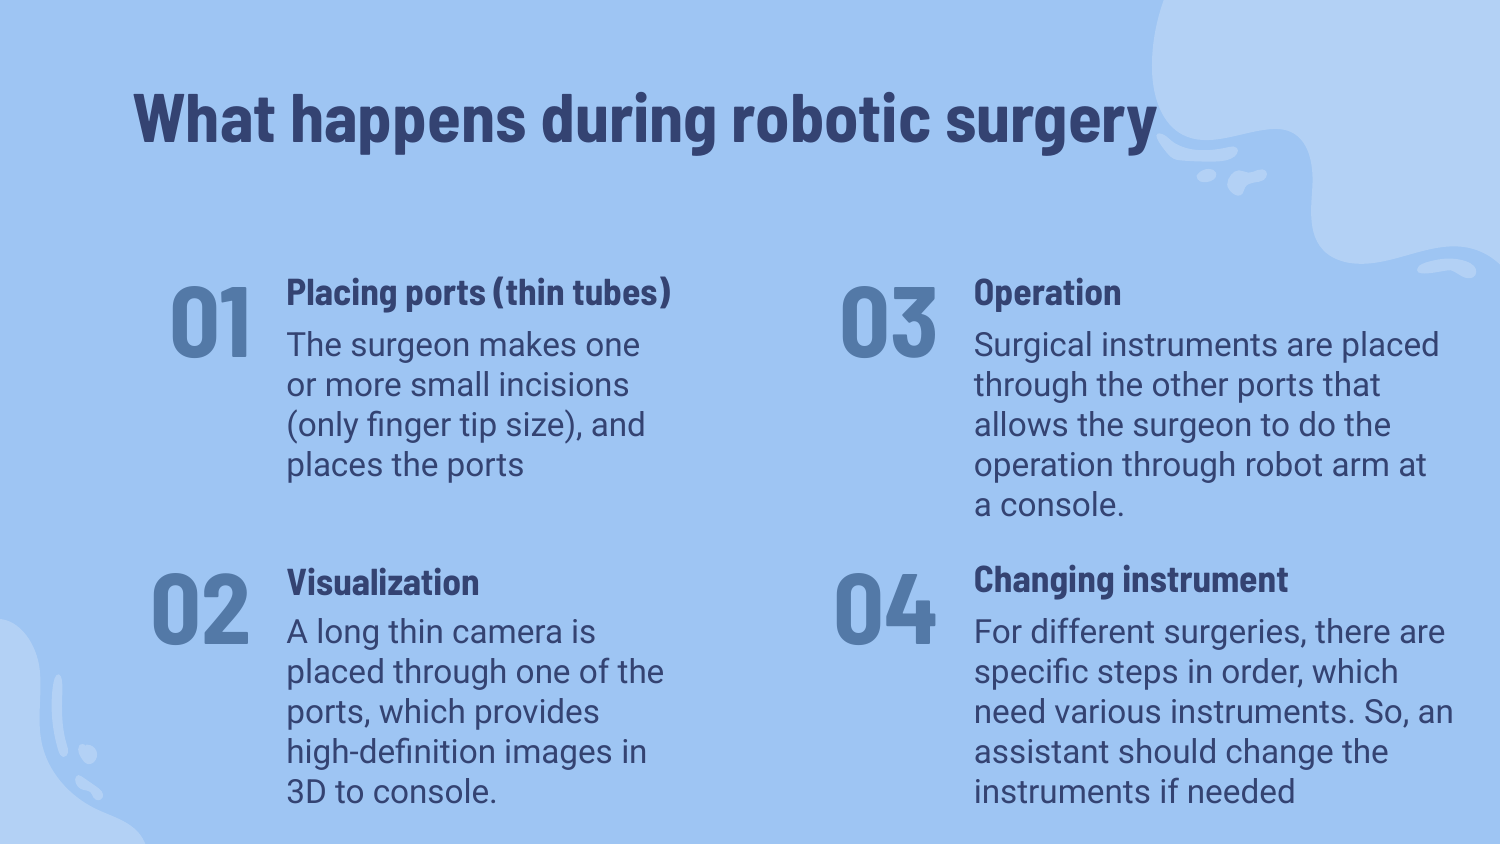

What happens during robotic surgery
01
03
Operation
# Placing ports (thin tubes)
The surgeon makes one or more small incisions (only finger tip size), and places the ports
Surgical instruments are placed through the other ports that allows the surgeon to do the operation through robot arm at a console.
02
04
Changing instrument
Visualization
A long thin camera is placed through one of the ports, which provides high-definition images in 3D to console.

For different surgeries, there are specific steps in order, which need various instruments. So, an assistant should change the instruments if needed